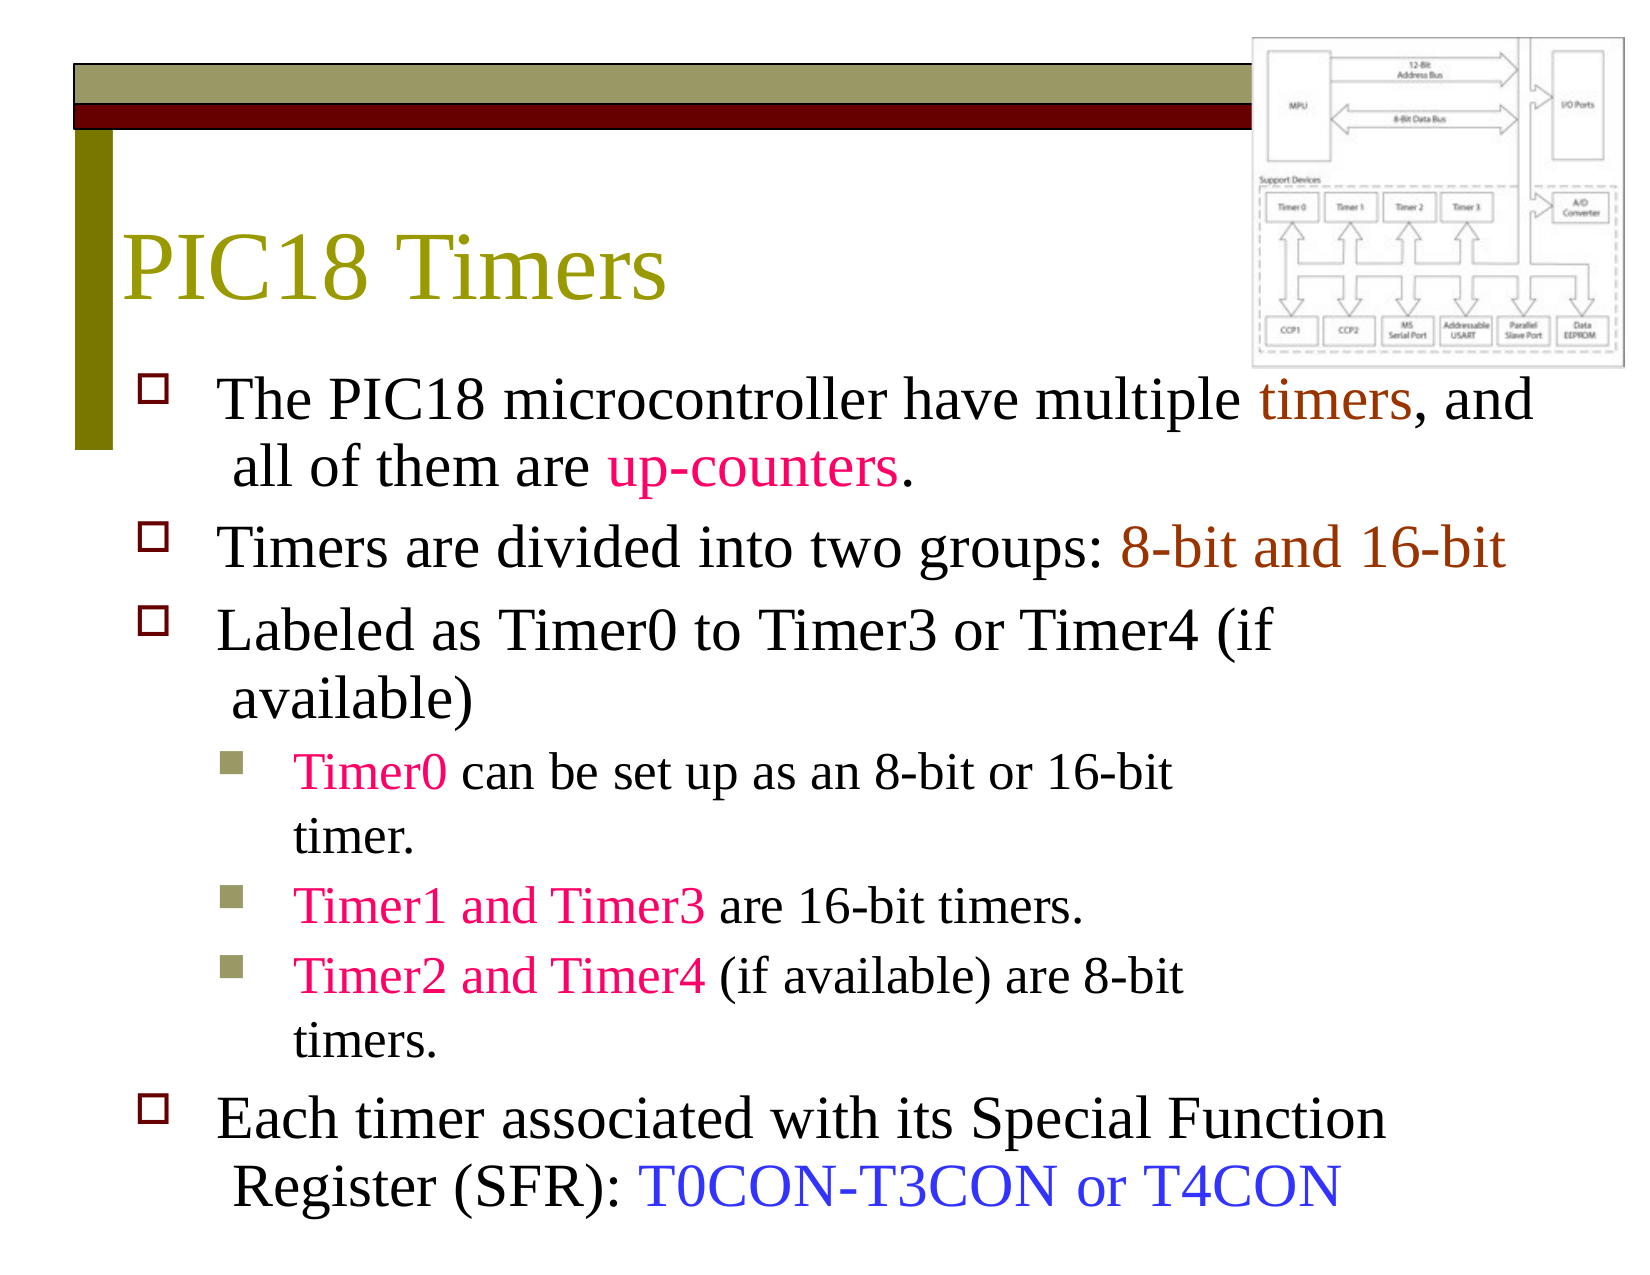

# PIC18 Timers
The PIC18 microcontroller have multiple timers, and  all of them are up-counters.
Timers are divided into two groups: 8-bit and 16-bit
Labeled as Timer0 to Timer3 or Timer4 (if  available)
Timer0 can be set up as an 8-bit or 16-bit timer.
Timer1 and Timer3 are 16-bit timers.
Timer2 and Timer4 (if available) are 8-bit timers.
Each timer associated with its Special Function  Register (SFR): T0CON-T3CON or T4CON